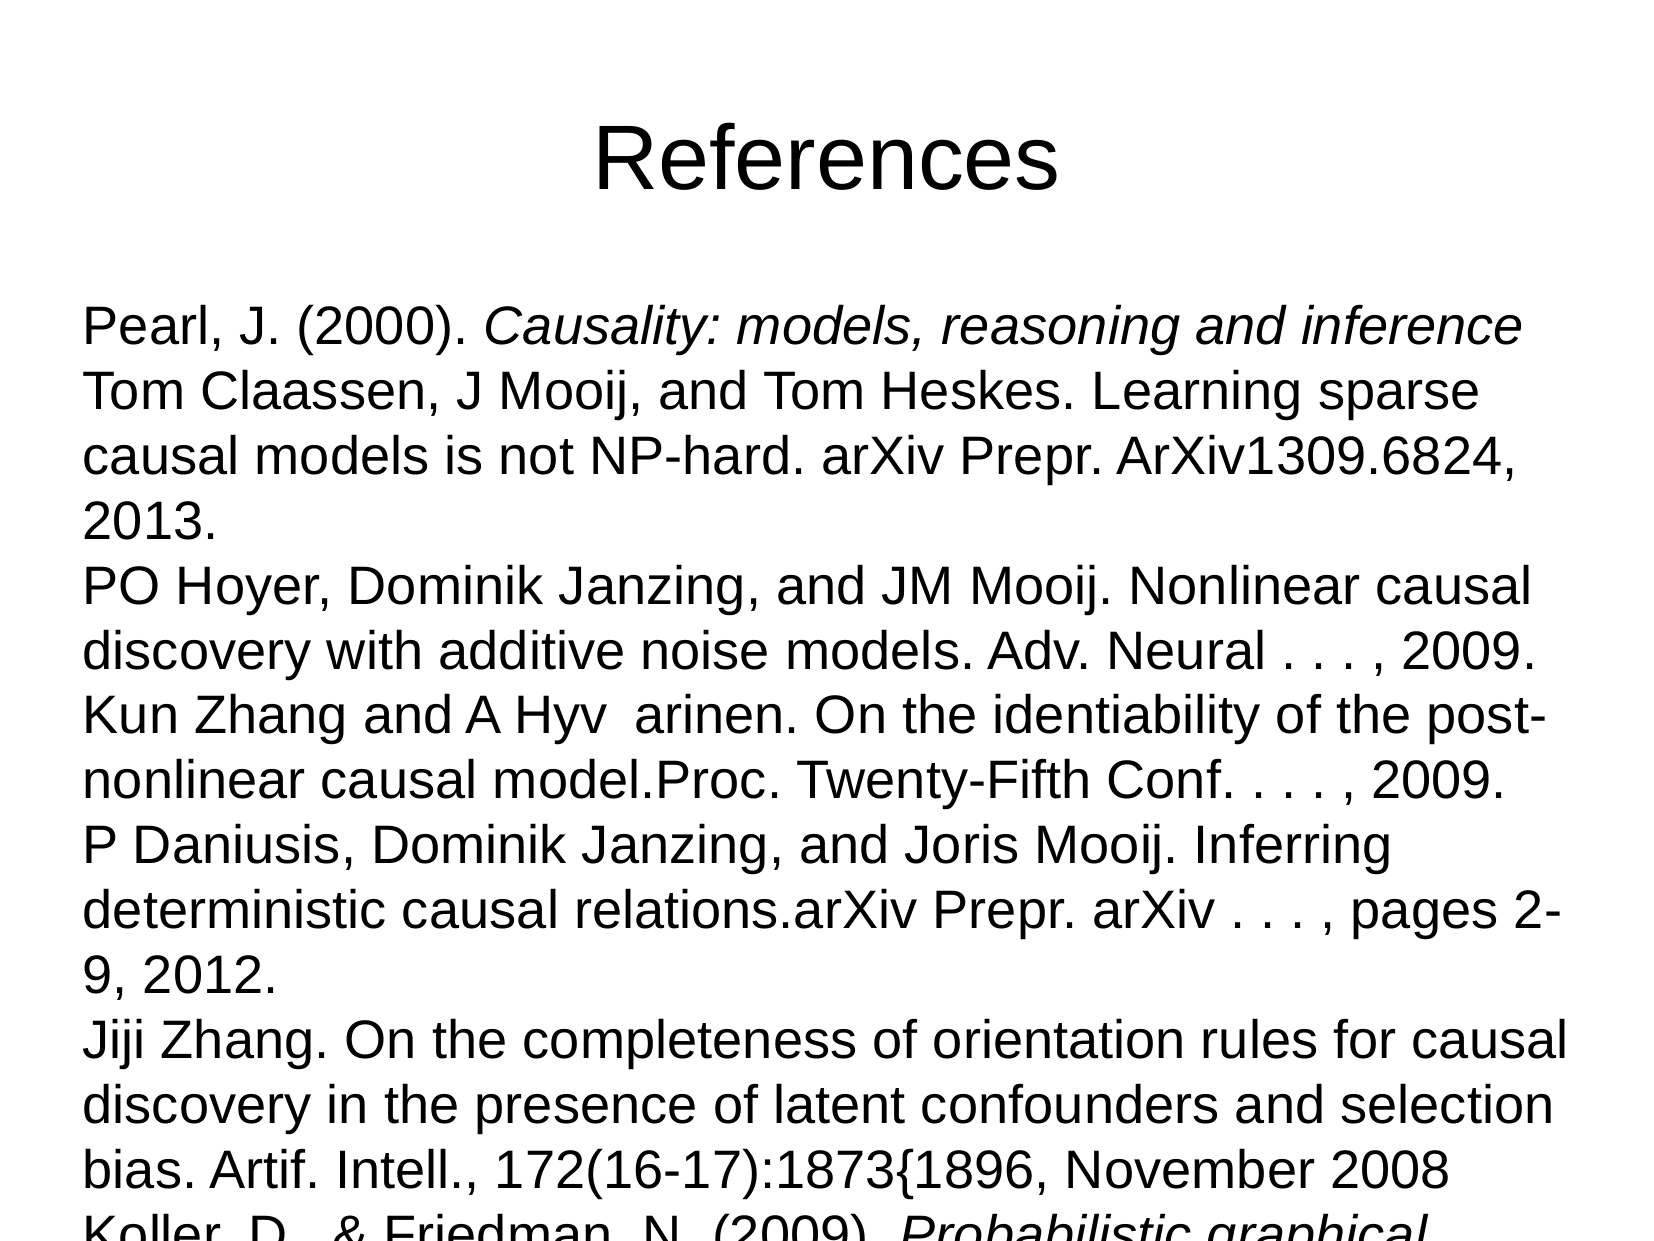

References
Pearl, J. (2000). Causality: models, reasoning and inference
Tom Claassen, J Mooij, and Tom Heskes. Learning sparse causal models is not NP-hard. arXiv Prepr. ArXiv1309.6824, 2013.
PO Hoyer, Dominik Janzing, and JM Mooij. Nonlinear causal discovery with additive noise models. Adv. Neural . . . , 2009.
Kun Zhang and A Hyvarinen. On the identiability of the post-nonlinear causal model.Proc. Twenty-Fifth Conf. . . . , 2009.
P Daniusis, Dominik Janzing, and Joris Mooij. Inferring deterministic causal relations.arXiv Prepr. arXiv . . . , pages 2-9, 2012.
Jiji Zhang. On the completeness of orientation rules for causal discovery in the presence of latent confounders and selection bias. Artif. Intell., 172(16-17):1873{1896, November 2008
Koller, D., & Friedman, N. (2009). Probabilistic graphical models: principles and techniques. (chapters 3 & 21)
Verma 1993 Graphical aspects of causal models Technical Report. UCLA
Spirtes, P., Glymour, C. N., & Scheines, R. (2000). Causation, prediction, and search.
Maathuis, Marloes H., et al. (2010) Predicting causal effects in large-scale systems from observational data. Nature Methods 7.4 : 247-248.
Kalisch, Markus, et al. (2012) Causal inference using graphical models with the R package pcalg. Journal of Statistical Software 47.11 : 1-26.
Shpitser, Ilya, and Judea Pearl. "Identification of conditional interventional distributions." arXiv preprint arXiv:1206.6876 (2012).
Dominik Janzing and Jonas Peters. On causal and anticausal learning JMLR. , 2012.
David Lopez-Paz, Krikamol Muandet, and Benjamin Recht. The Randomized Causation Coefficient. September 2014.
TS Richardson and JM Robins. Single world intervention graphs (SWIGs): a unication of the counterfactual and graphical approaches to causality. Cent. Stat. . . . , (128), 2013.
Jonas Peters, J Mooij, Dominik Janzing, and B Scholkopf. Causal discovery with continuous additive noise models. J. Mach. Learn. Res. 2014.